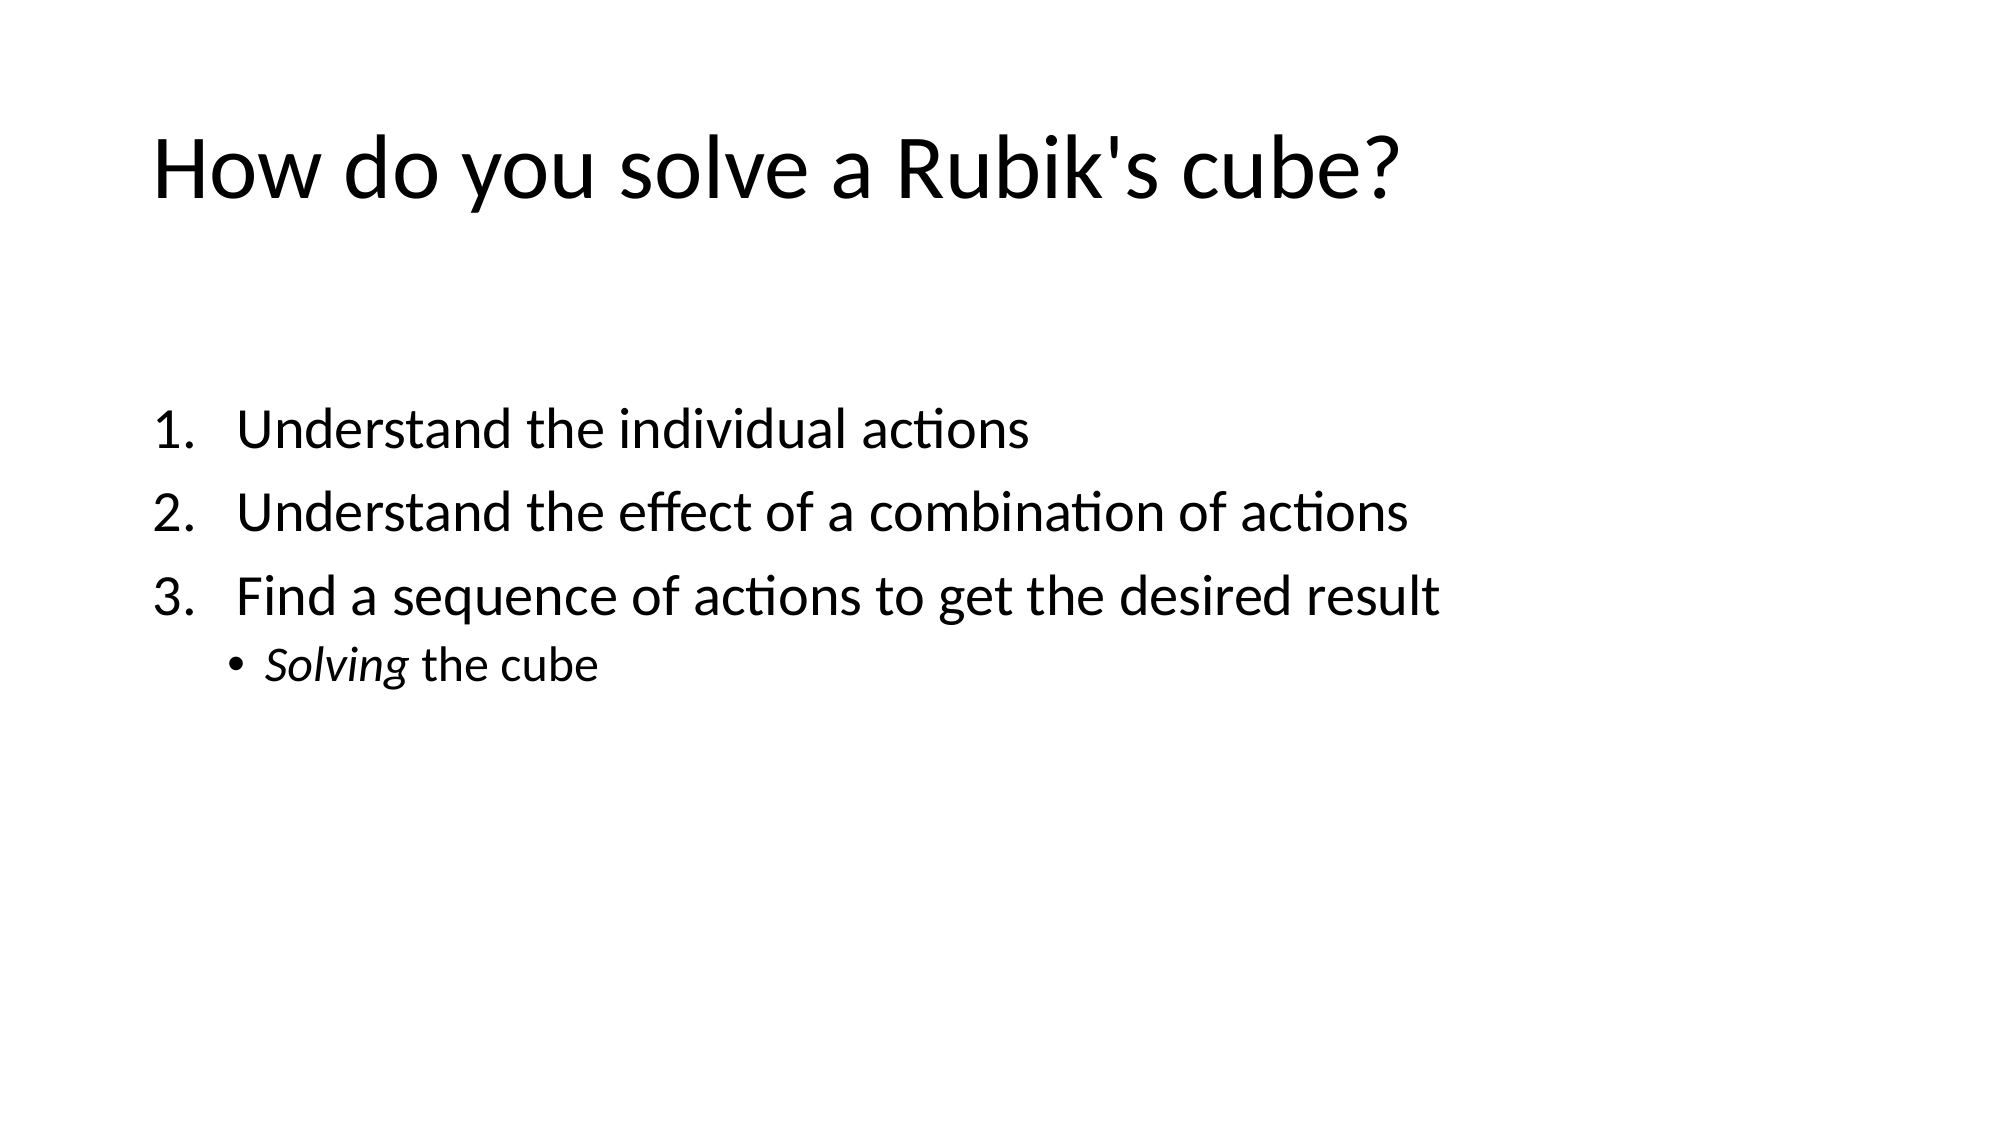

# How do you solve a Rubik's cube?

Understand the individual actions
Understand the effect of a combination of actions
Find a sequence of actions to get the desired result
Solving the cube